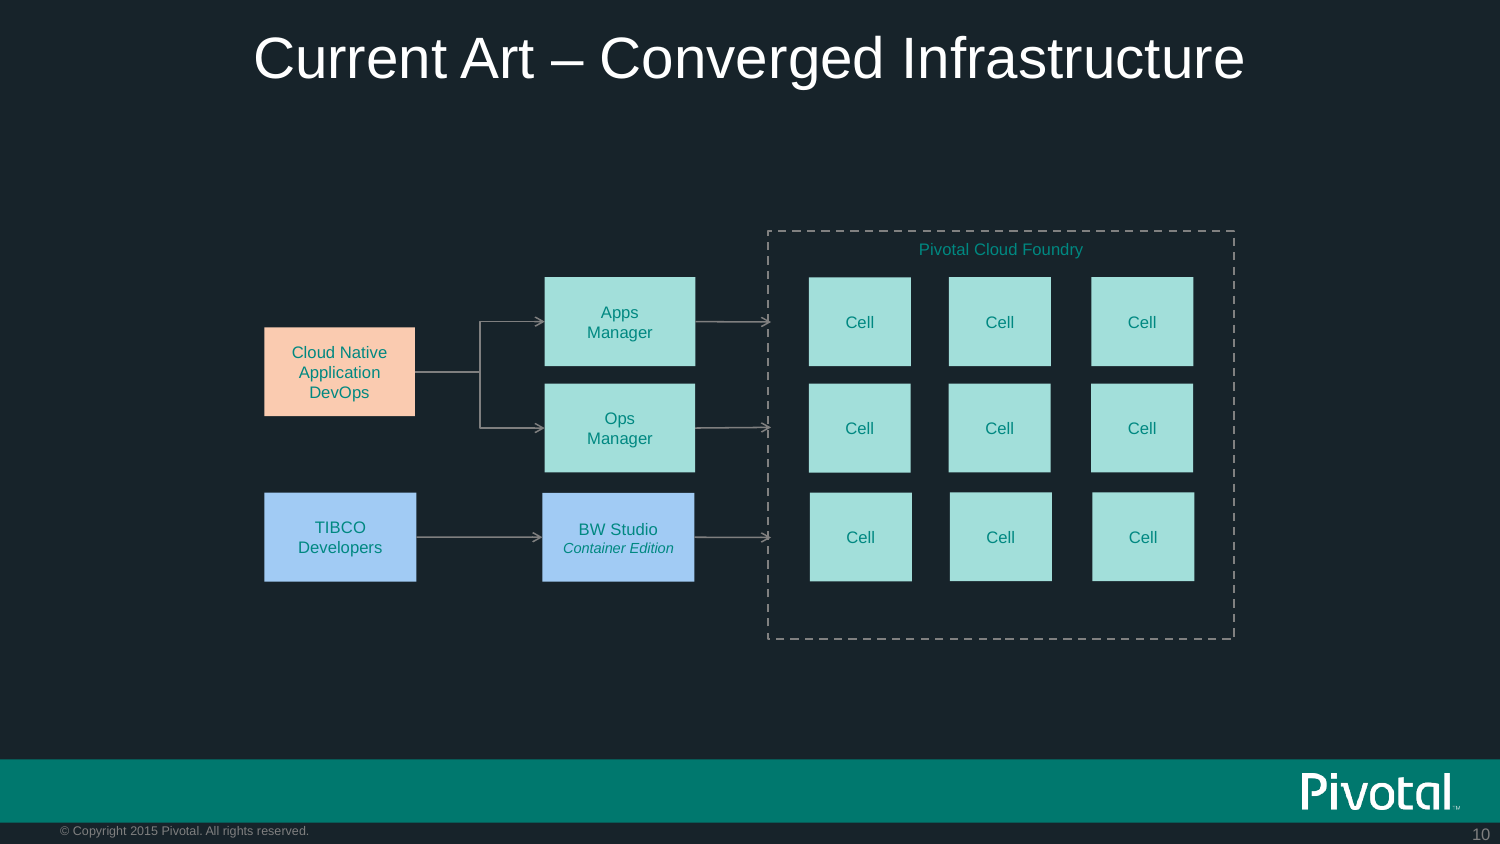

# Current Art – Converged Infrastructure
Pivotal Cloud Foundry
Apps
Manager
Cell
Cell
Cell
Cloud Native
Application
DevOps
Cell
Cell
Ops
Manager
Cell
Cell
Cell
Cell
TIBCO
Developers
BW Studio
Container Edition